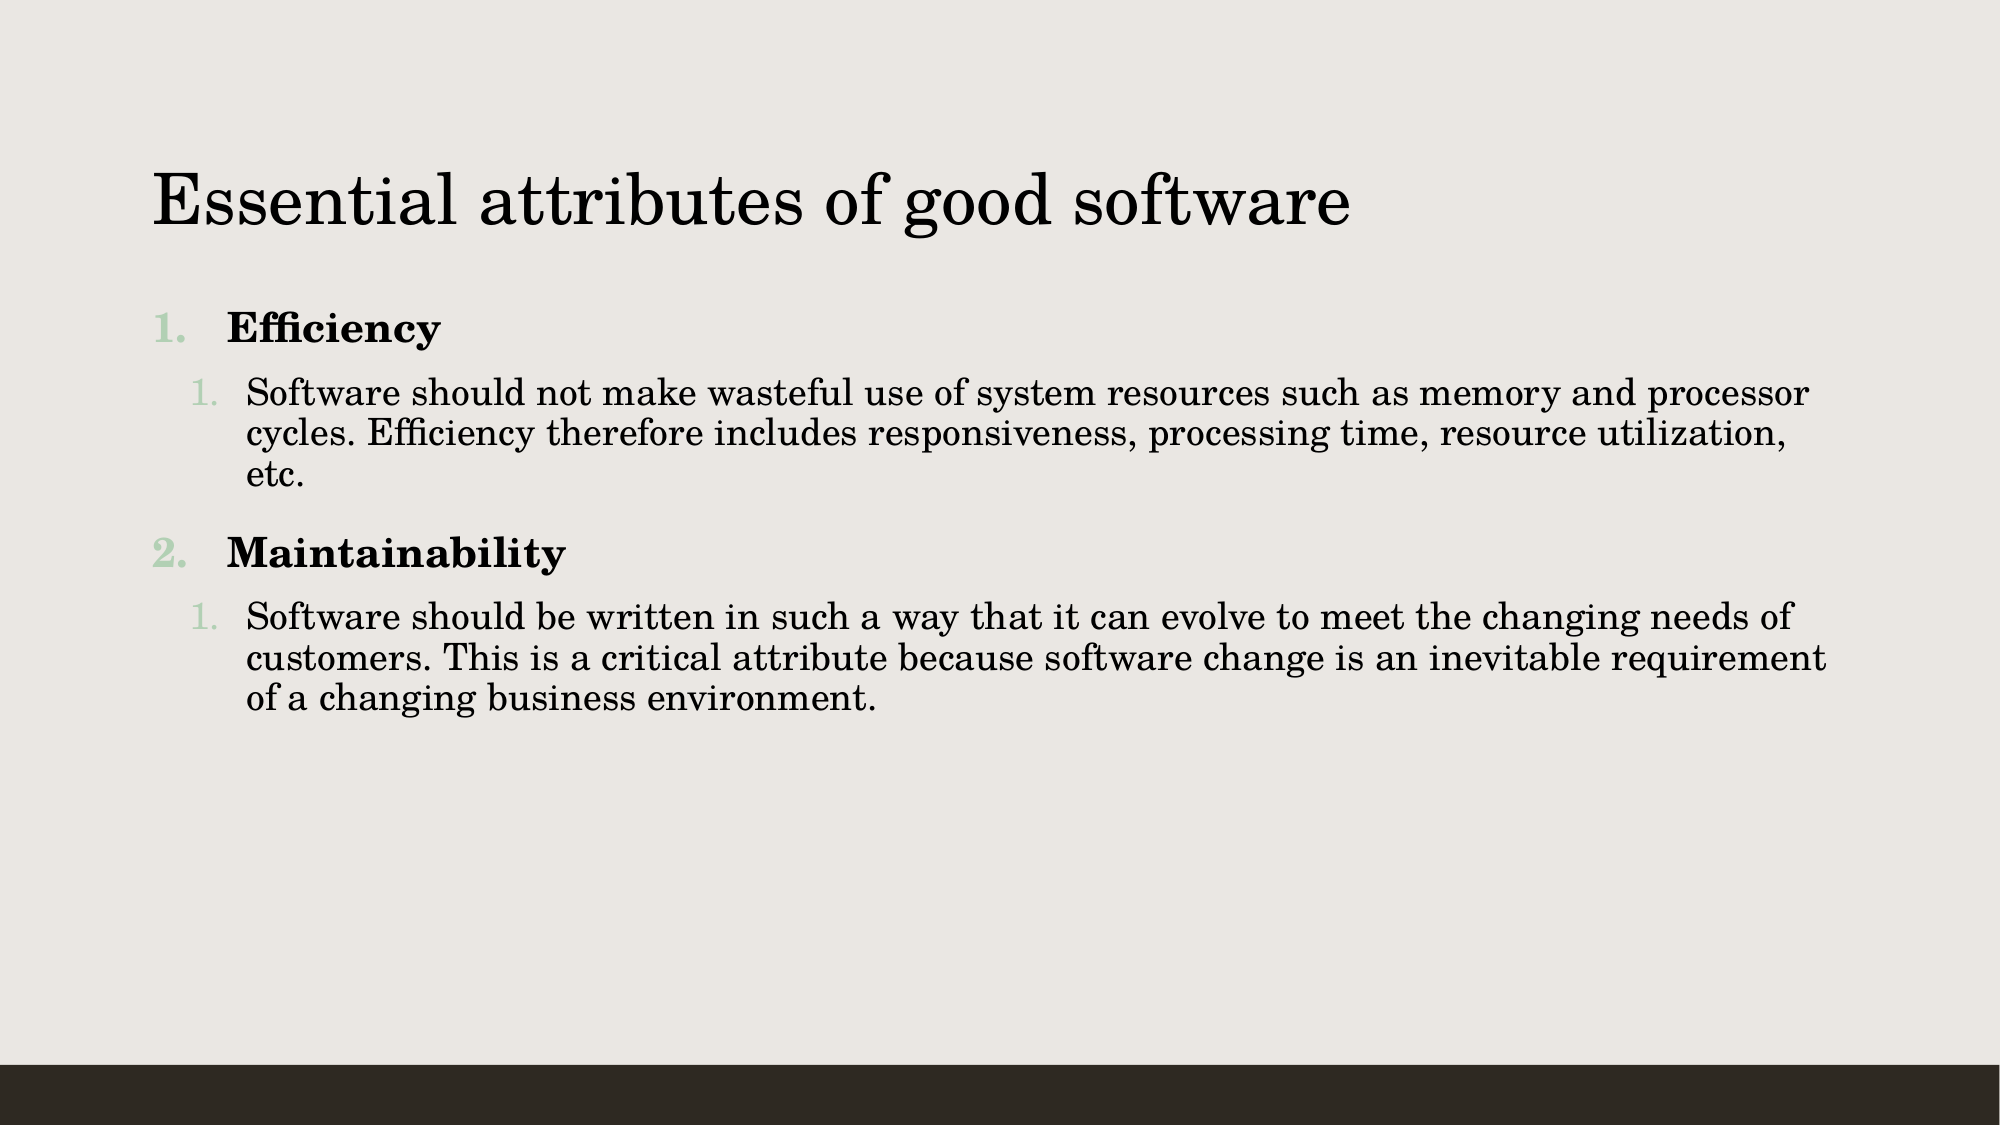

# Essential attributes of good software
Efficiency
Software should not make wasteful use of system resources such as memory and processor cycles. Efficiency therefore includes responsiveness, processing time, resource utilization, etc.
Maintainability
Software should be written in such a way that it can evolve to meet the changing needs of customers. This is a critical attribute because software change is an inevitable requirement of a changing business environment.